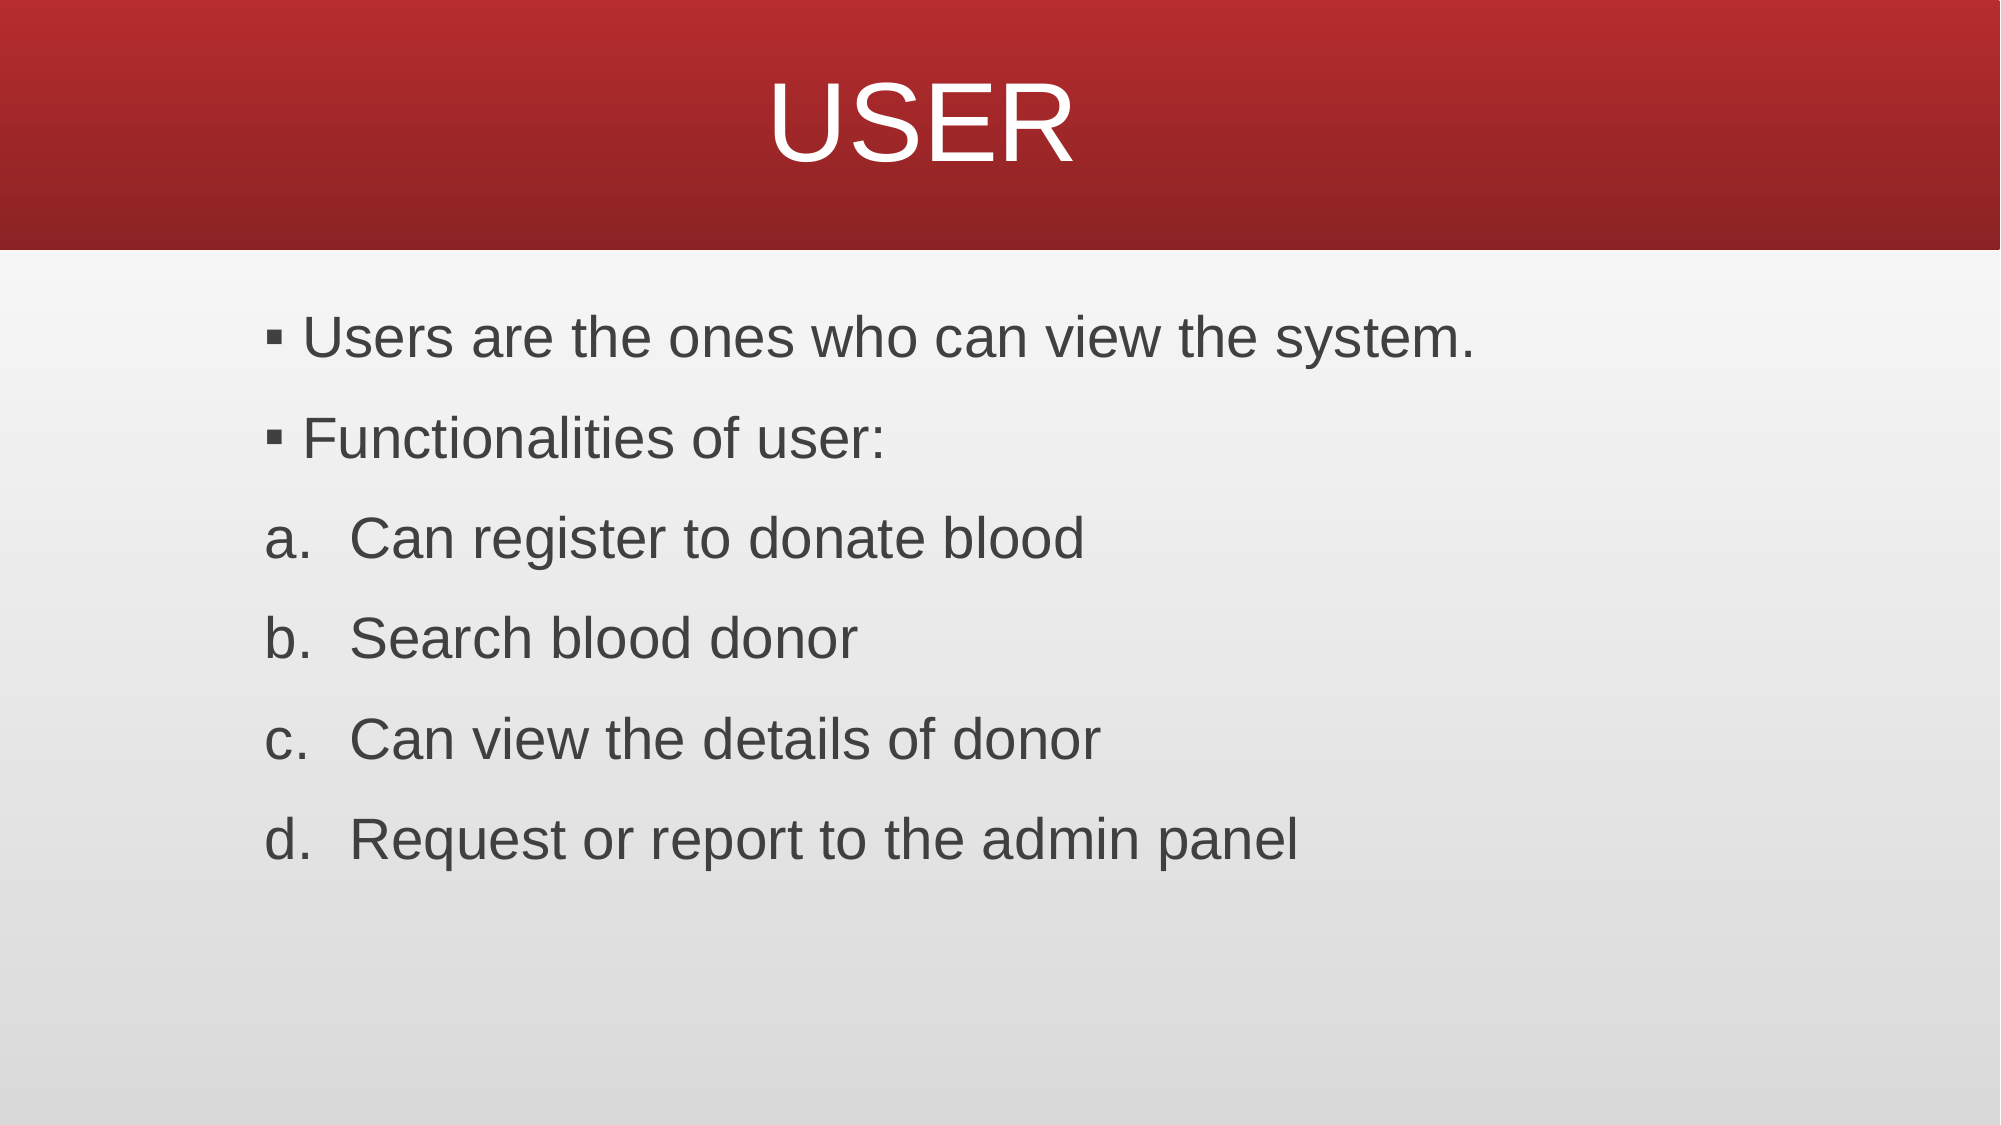

# USER
Users are the ones who can view the system.
Functionalities of user:
Can register to donate blood
Search blood donor
Can view the details of donor
Request or report to the admin panel